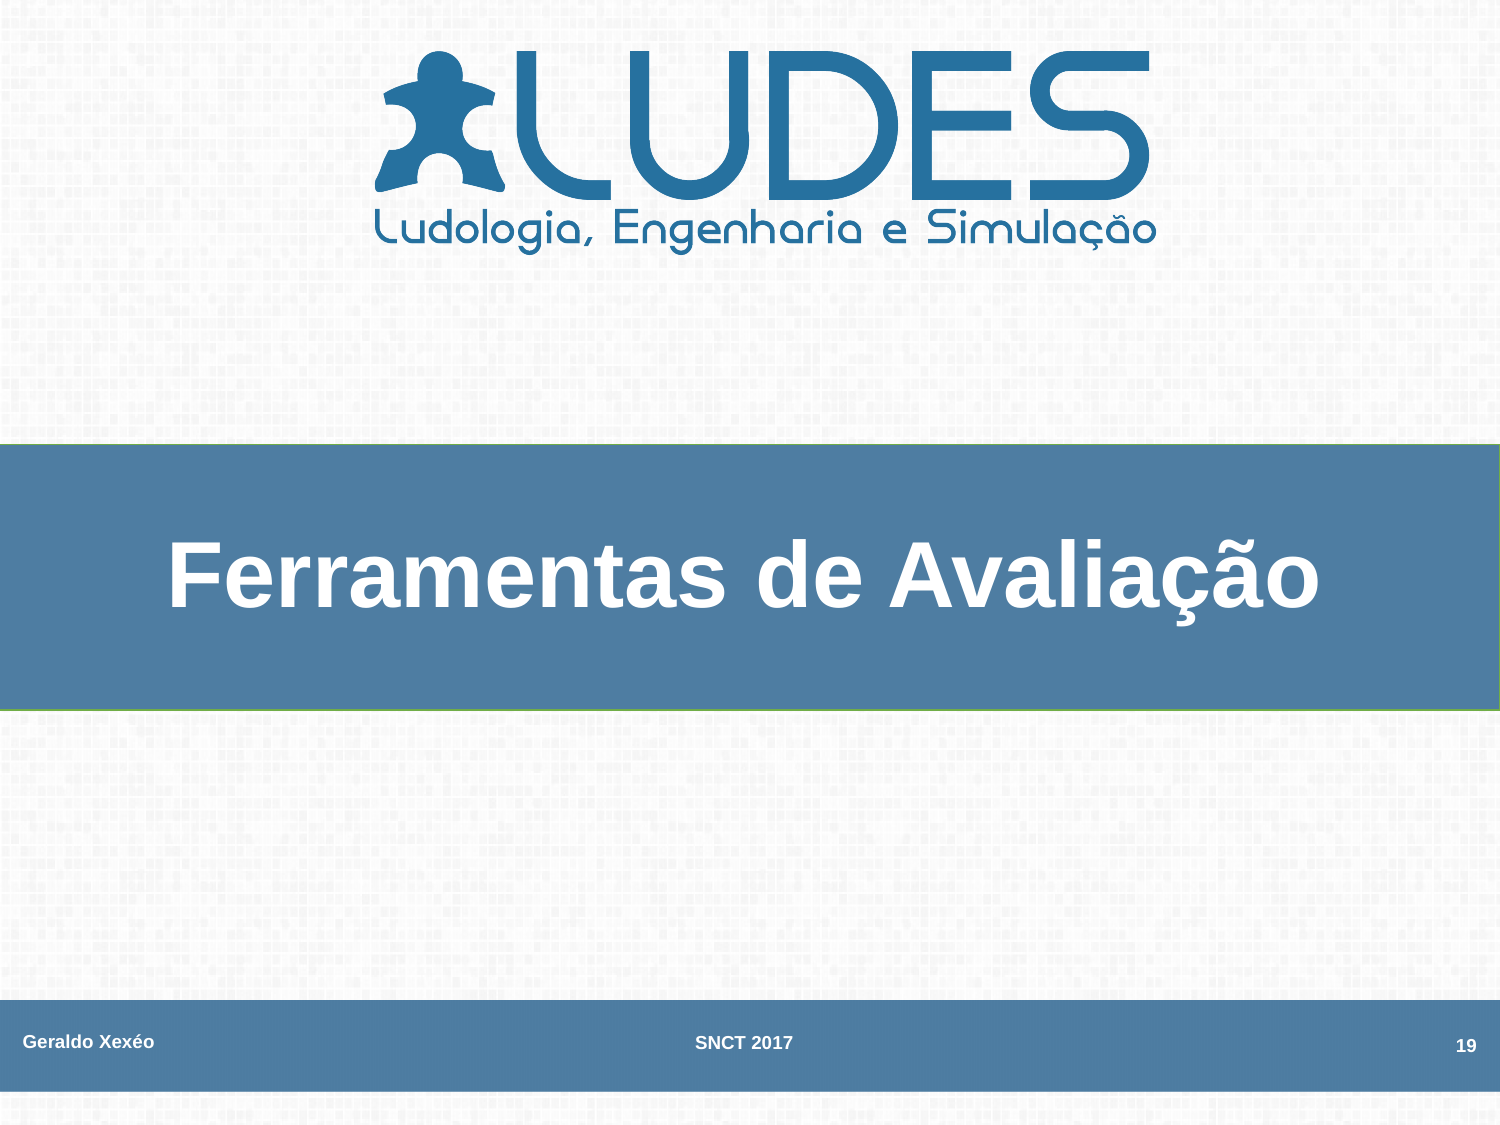

# Ferramentas de Avaliação

Geraldo Xexéo
SNCT 2017
19